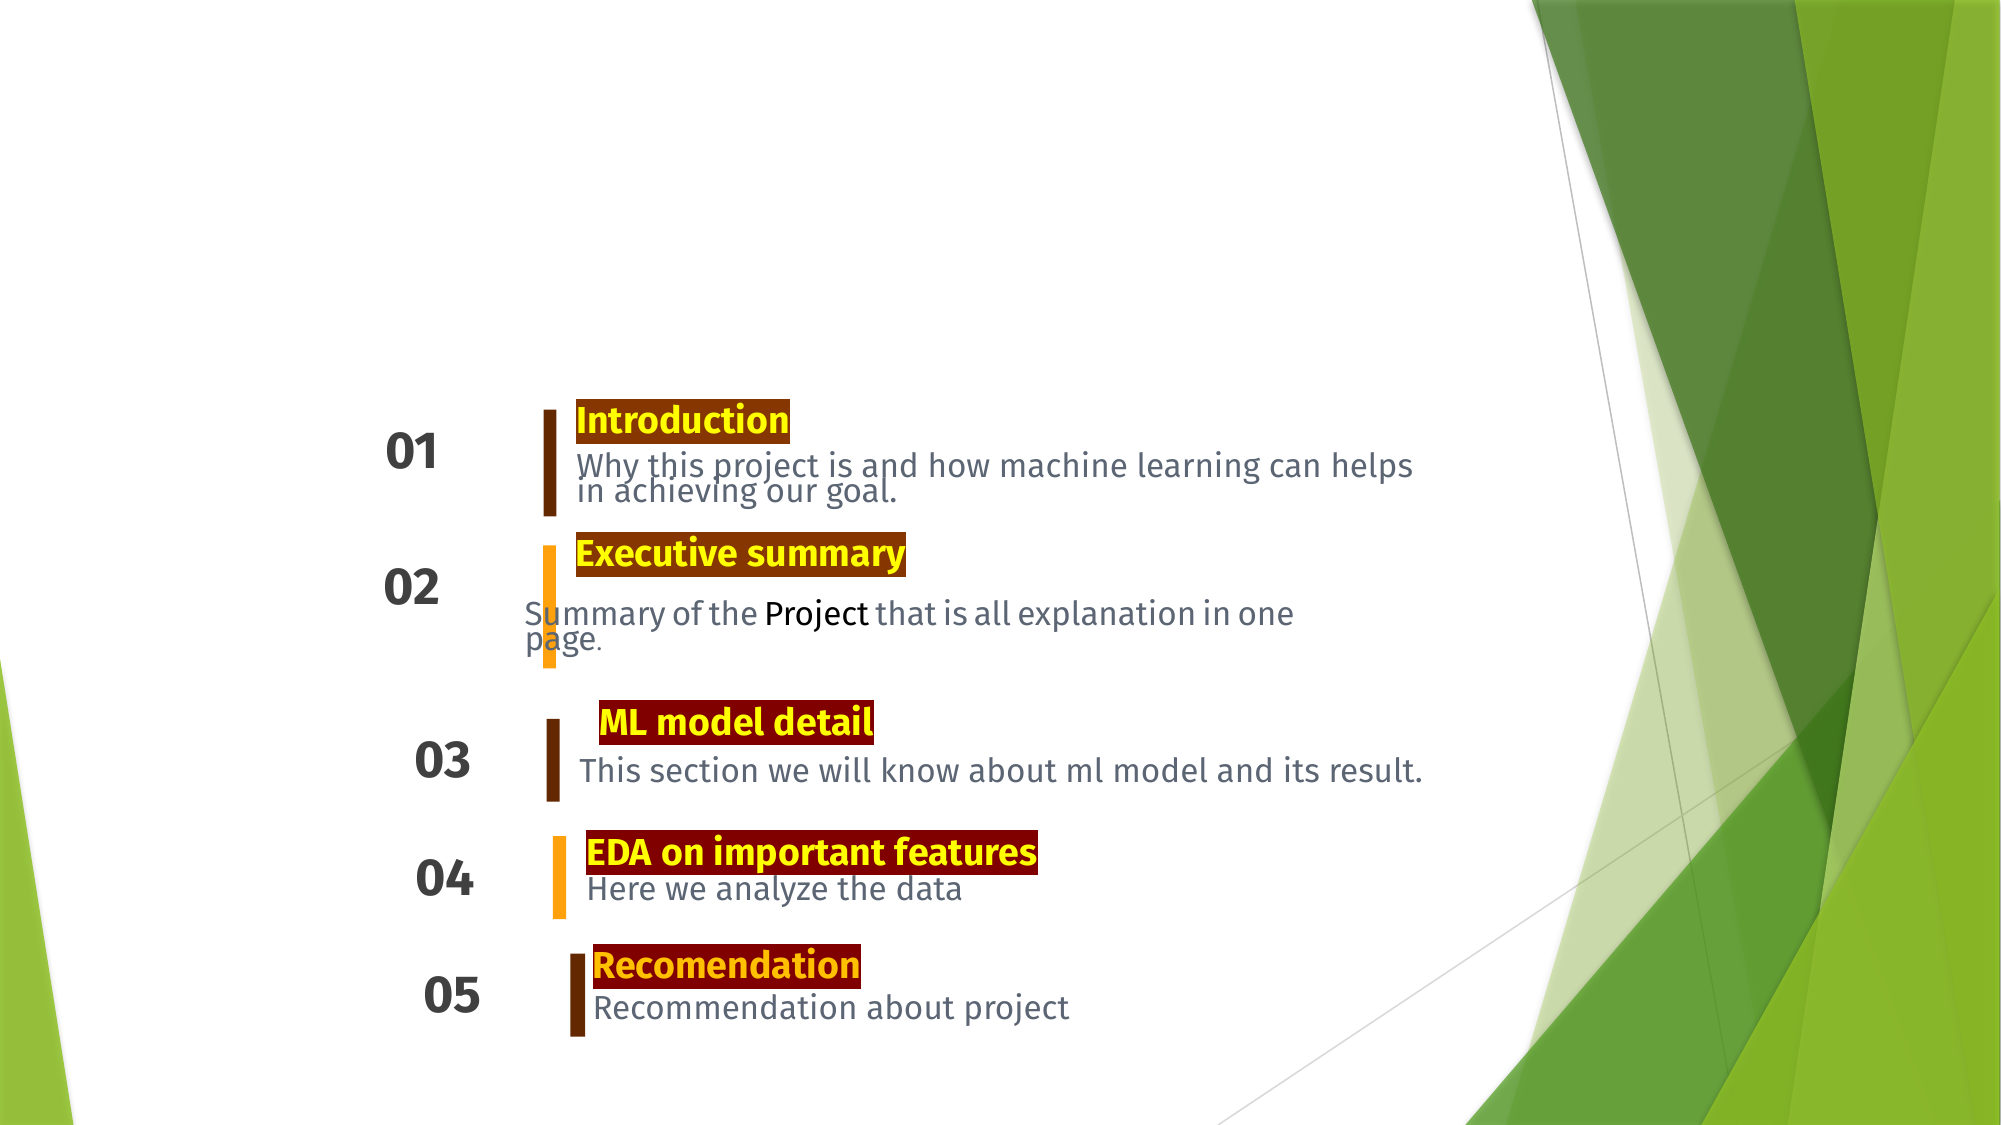

CONTENTS
Introduction
01

Why this project is and how machine learning can helps in achieving our goal.
Executive summary
02

Summary of the Project that is all explanation in one page.
ML model detail
03

This section we will know about ml model and its result.
EDA on important features
04

Here we analyze the data
Recomendation
05

Recommendation about project